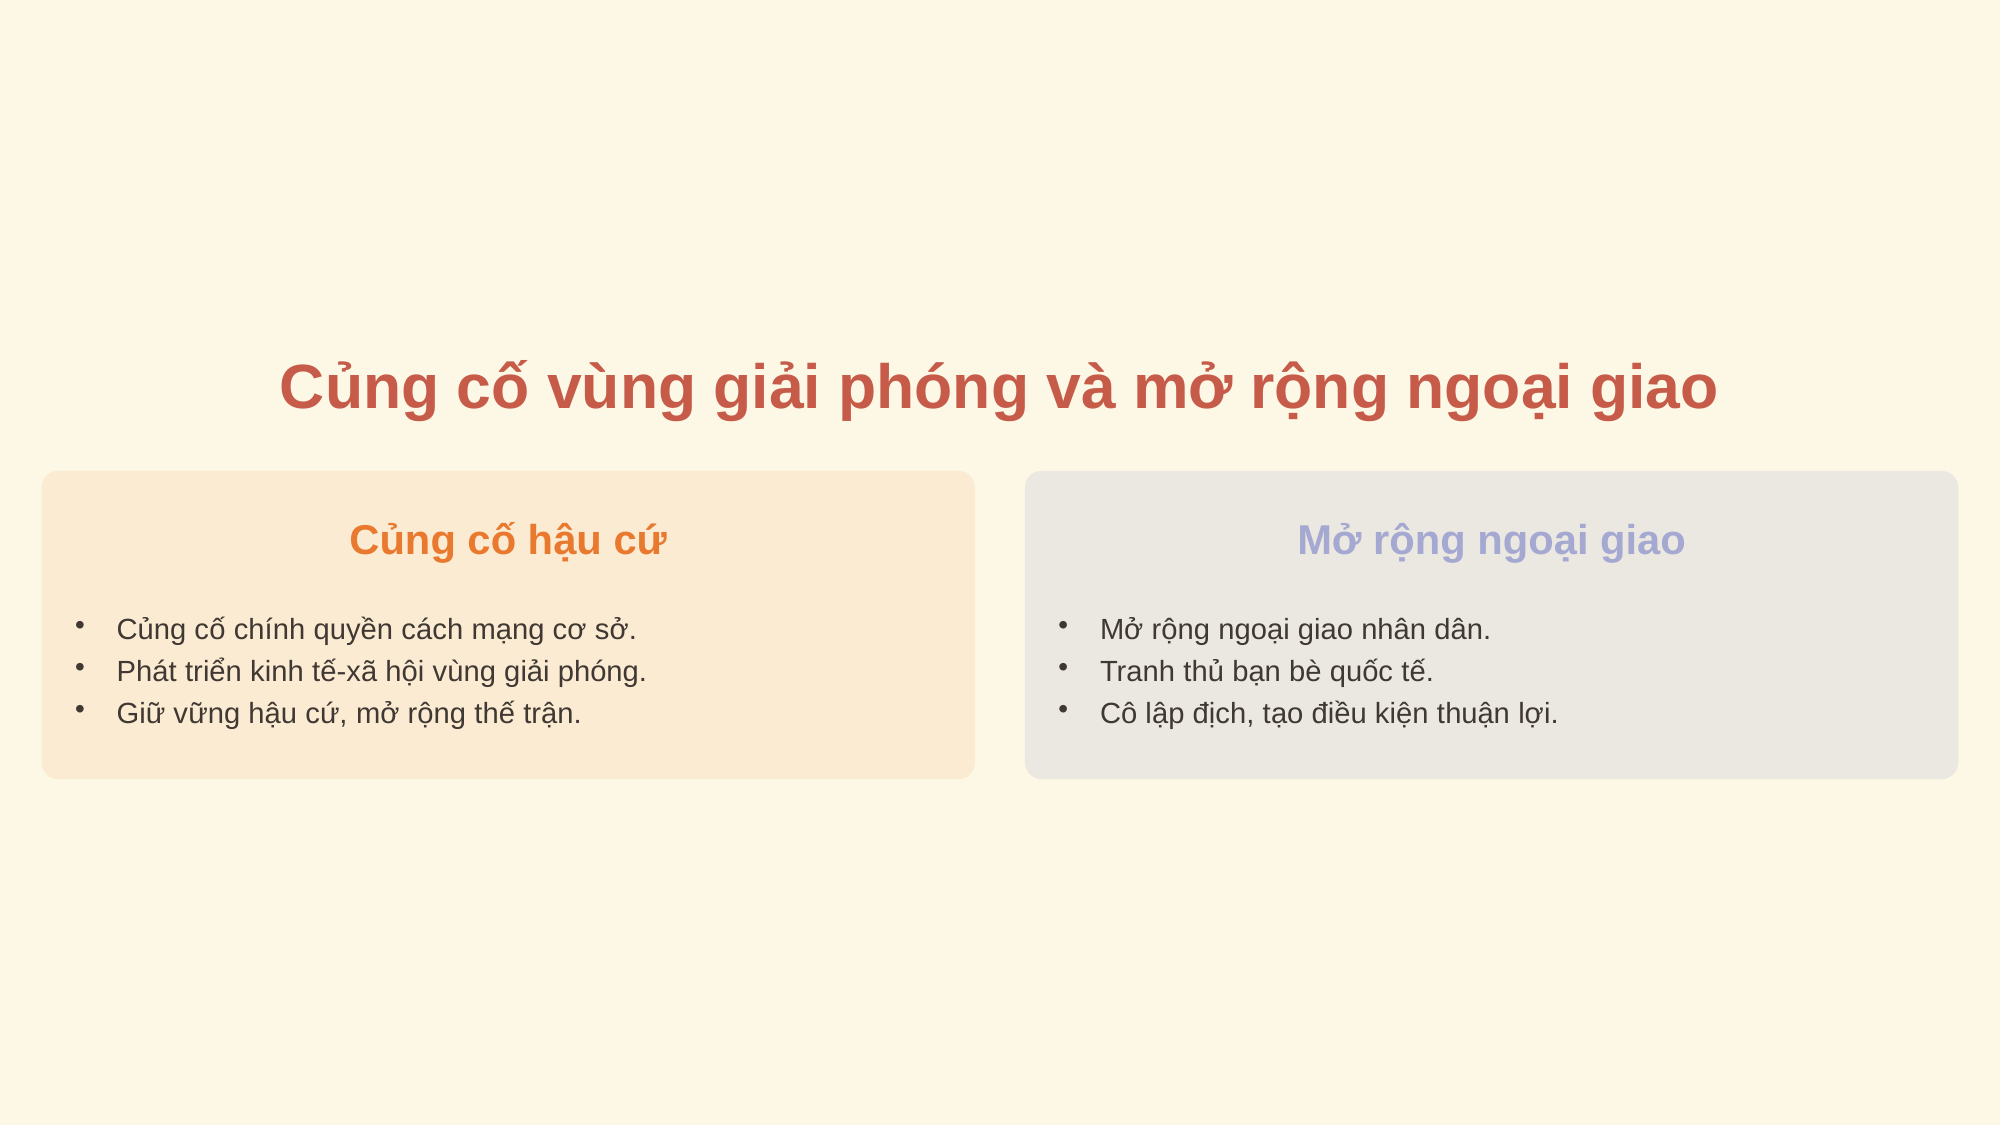

Củng cố vùng giải phóng và mở rộng ngoại giao

Củng cố hậu cứ
Mở rộng ngoại giao
Củng cố chính quyền cách mạng cơ sở.
Phát triển kinh tế-xã hội vùng giải phóng.
Giữ vững hậu cứ, mở rộng thế trận.
Mở rộng ngoại giao nhân dân.
Tranh thủ bạn bè quốc tế.
Cô lập địch, tạo điều kiện thuận lợi.